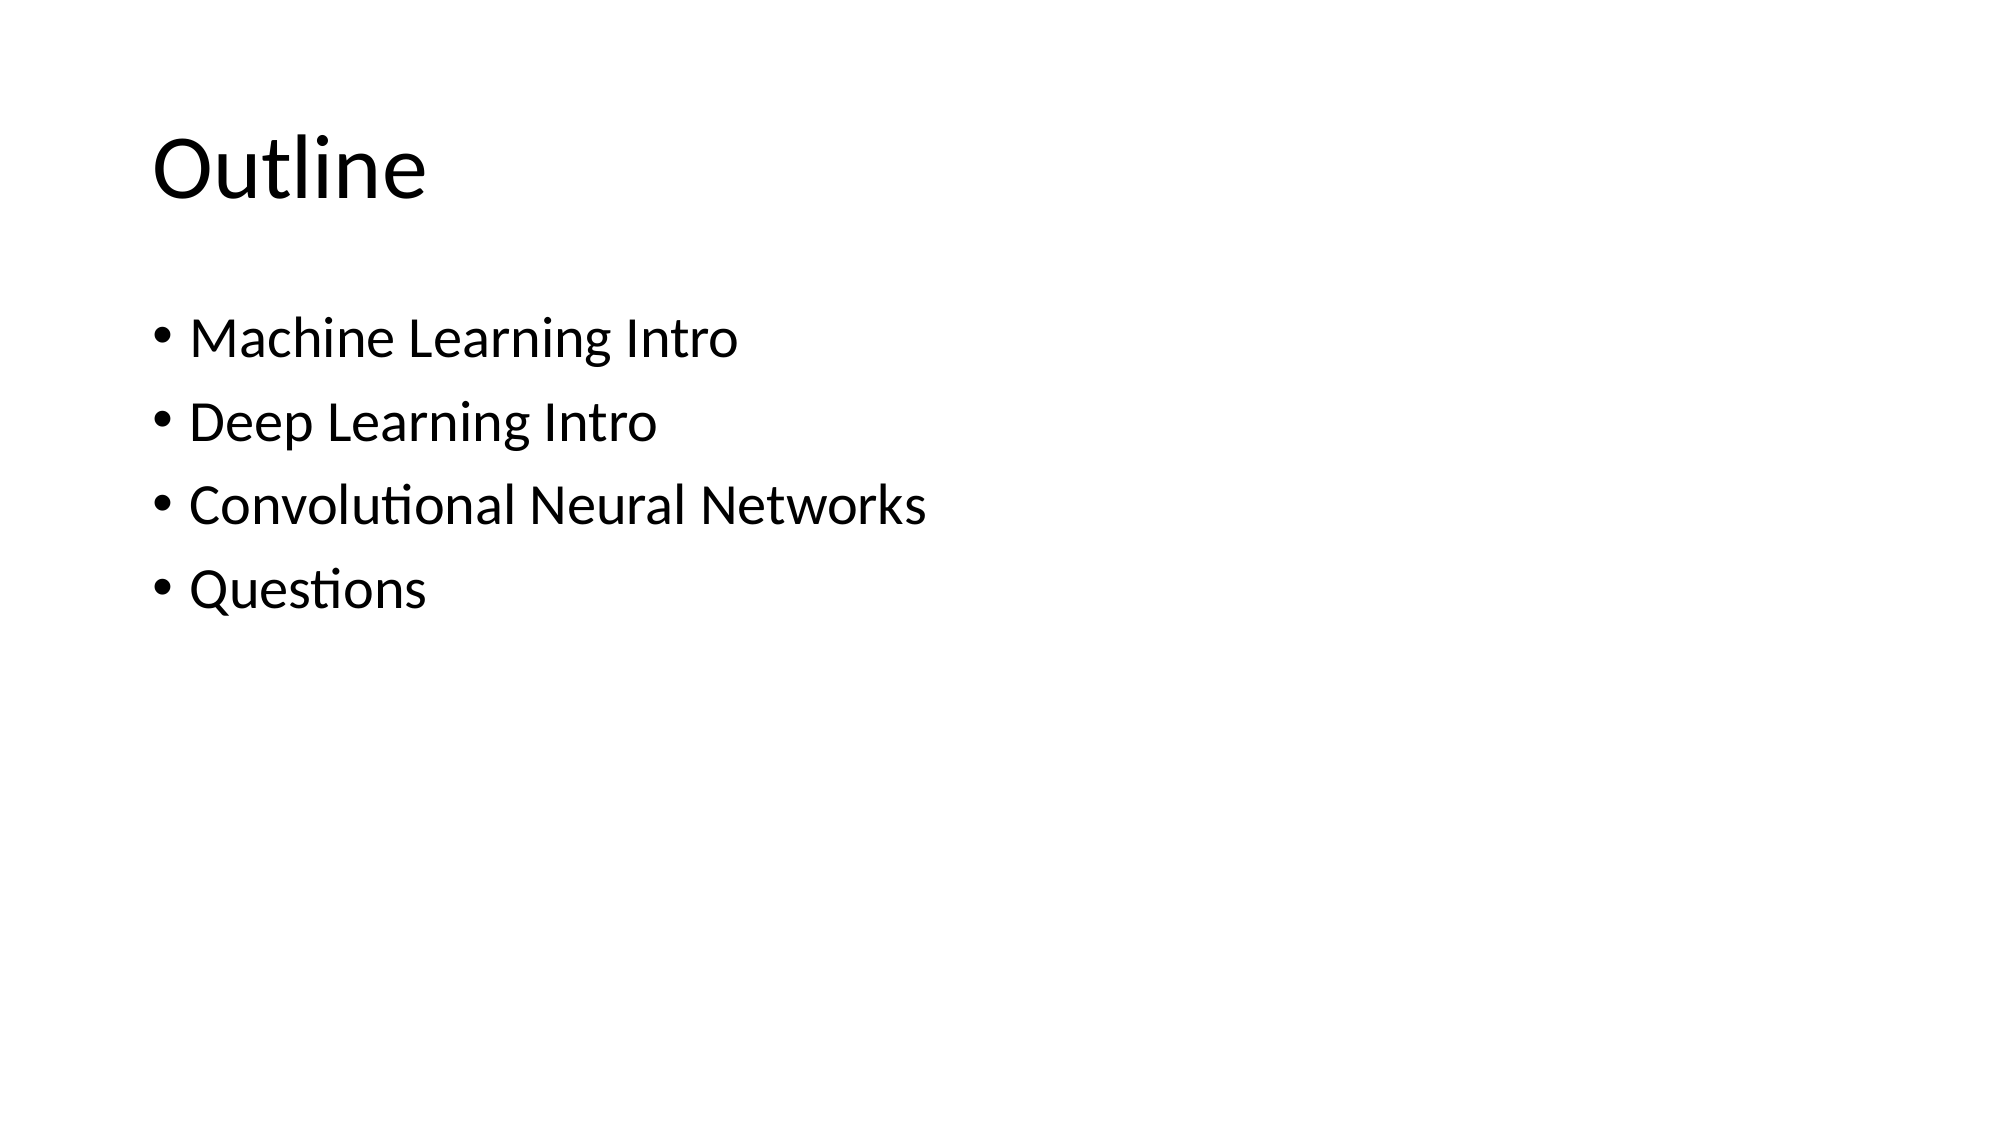

# Outline
Machine Learning Intro
Deep Learning Intro
Convolutional Neural Networks
Questions